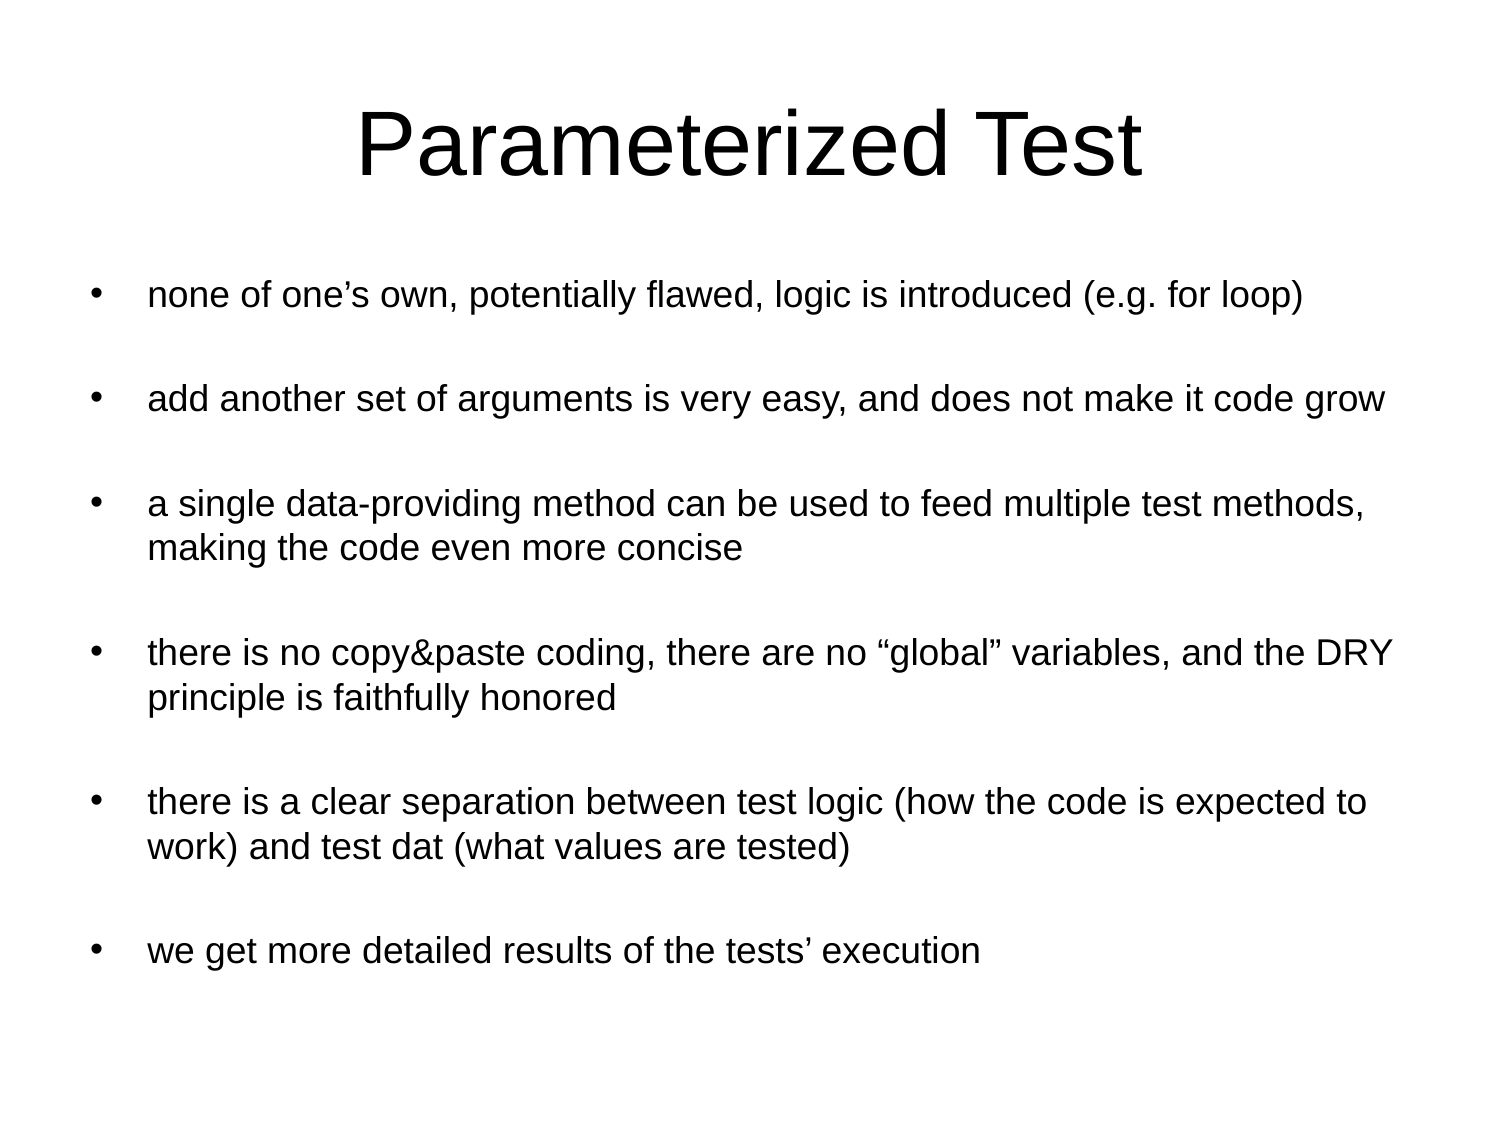

# Parameterized Test
none of one’s own, potentially flawed, logic is introduced (e.g. for loop)

add another set of arguments is very easy, and does not make it code grow

a single data-providing method can be used to feed multiple test methods, making the code even more concise

there is no copy&paste coding, there are no “global” variables, and the DRY principle is faithfully honored

there is a clear separation between test logic (how the code is expected to work) and test dat (what values are tested)

we get more detailed results of the tests’ execution